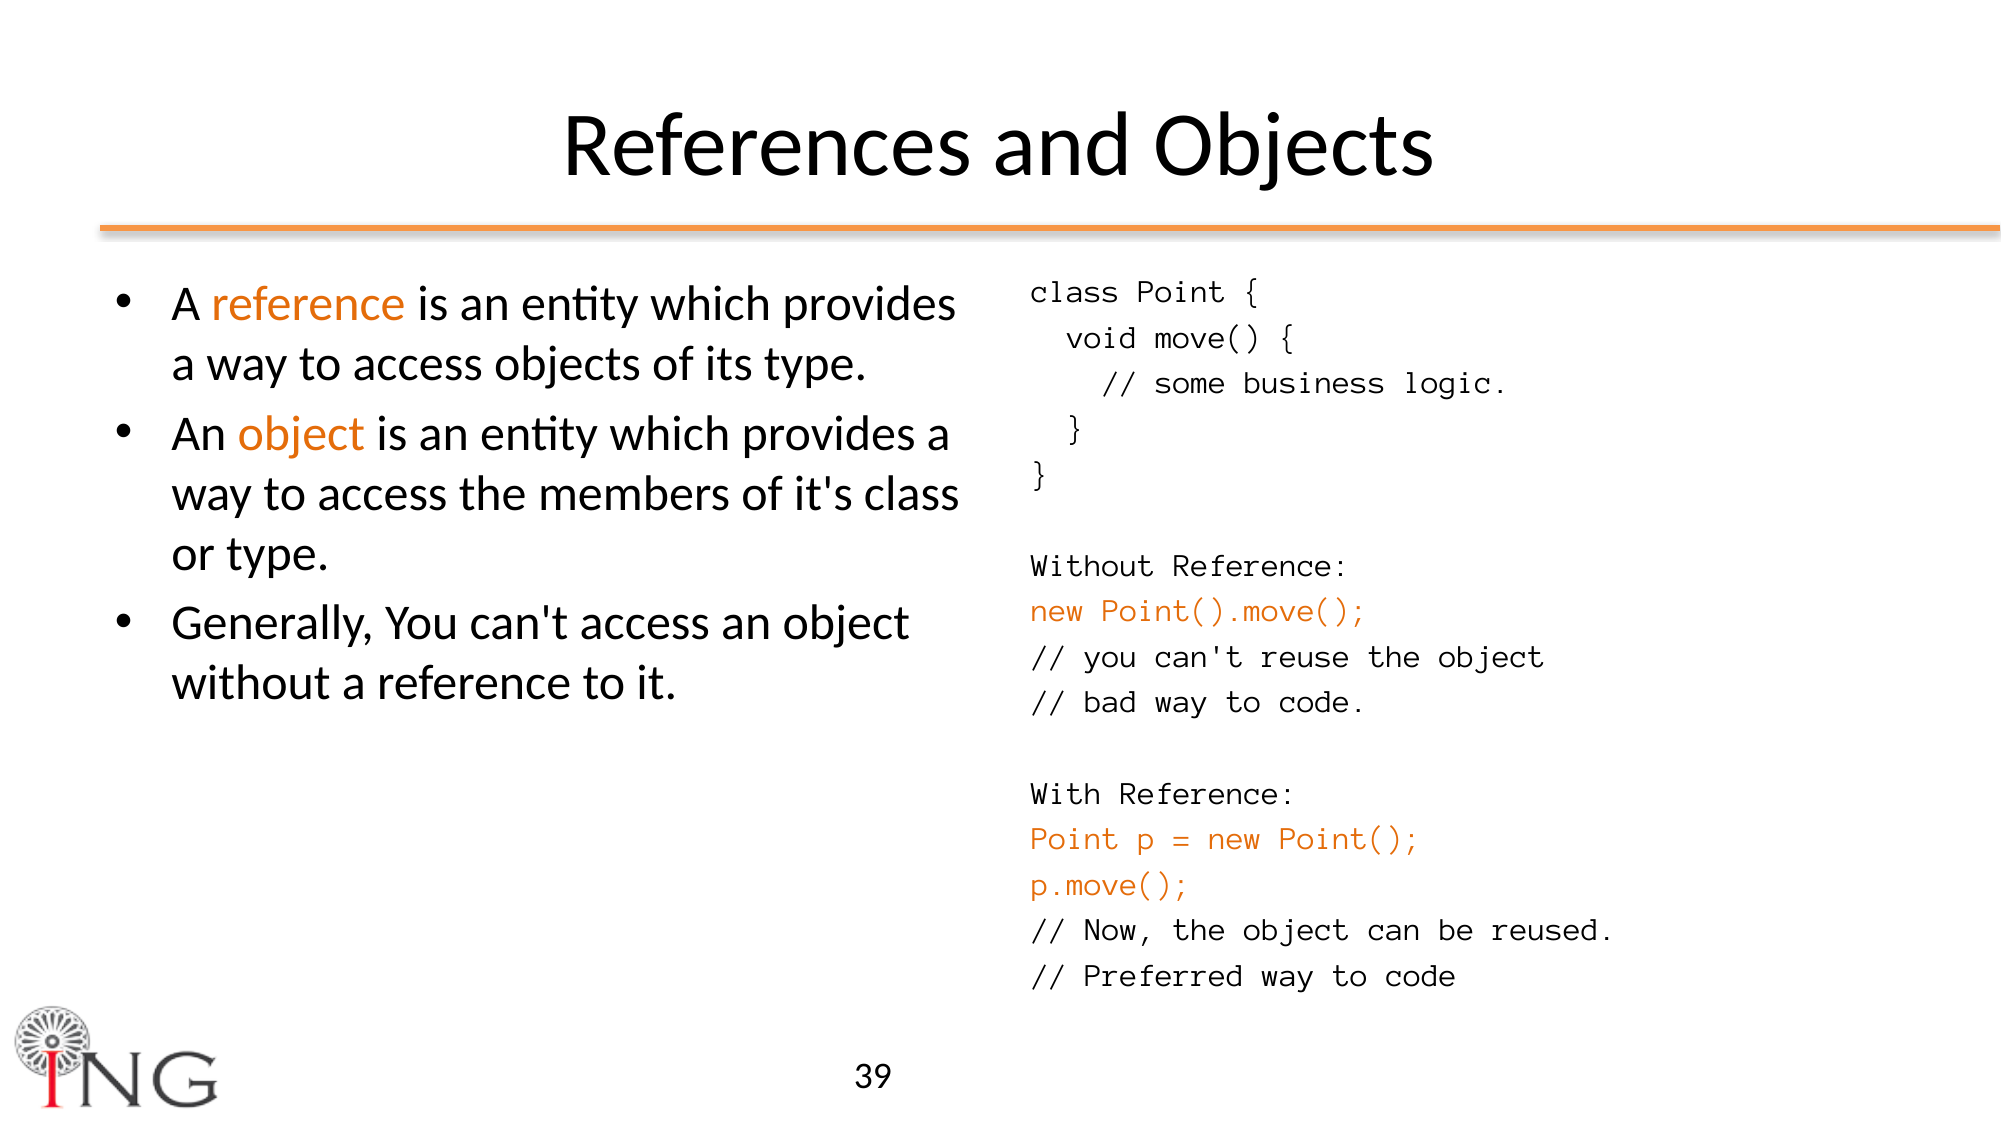

# References and Objects
A reference is an entity which provides a way to access objects of its type.
An object is an entity which provides a way to access the members of it's class or type.
Generally, You can't access an object without a reference to it.

class Point {
  void move() {
    // some business logic.
  }
}

Without Reference:
new Point().move();
// you can't reuse the object
// bad way to code.

With Reference:
Point p = new Point();
p.move();
// Now, the object can be reused.
// Preferred way to code
39